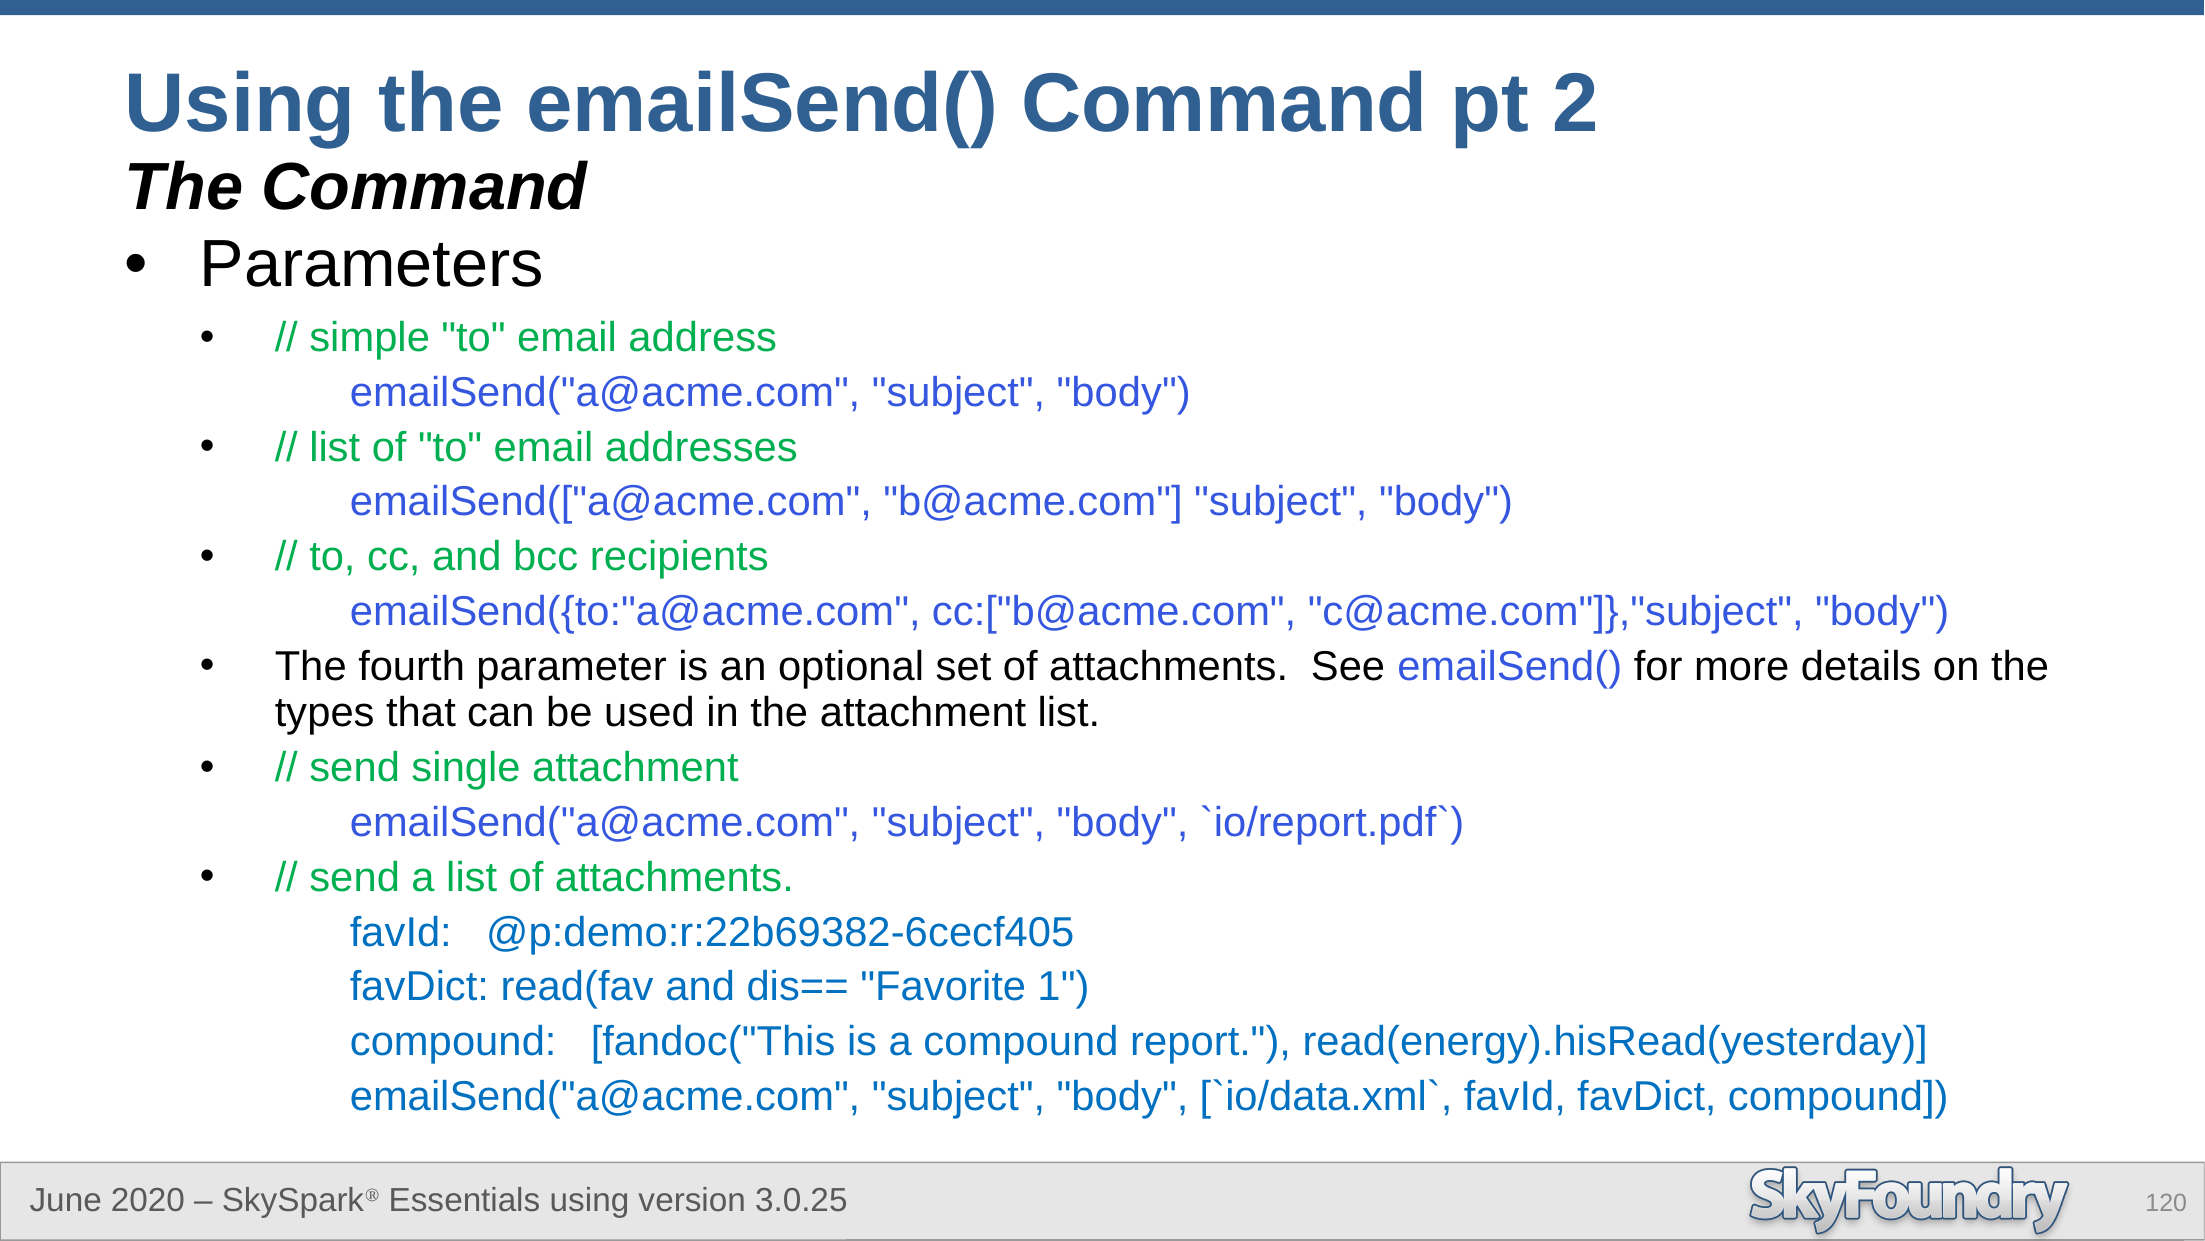

# Using the emailSend() Command pt 2 The Command
Parameters
// simple "to" email address
	emailSend("a@acme.com", "subject", "body")
// list of "to" email addresses
	emailSend(["a@acme.com", "b@acme.com"] "subject", "body")
// to, cc, and bcc recipients
	emailSend({to:"a@acme.com", cc:["b@acme.com", "c@acme.com"]},"subject", "body")
The fourth parameter is an optional set of attachments.  See emailSend() for more details on the types that can be used in the attachment list.
// send single attachment
	emailSend("a@acme.com", "subject", "body", `io/report.pdf`)
// send a list of attachments.
	favId:   @p:demo:r:22b69382-6cecf405
	favDict: read(fav and dis== "Favorite 1")
	compound:   [fandoc("This is a compound report."), read(energy).hisRead(yesterday)]
	emailSend("a@acme.com", "subject", "body", [`io/data.xml`, favId, favDict, compound])
120